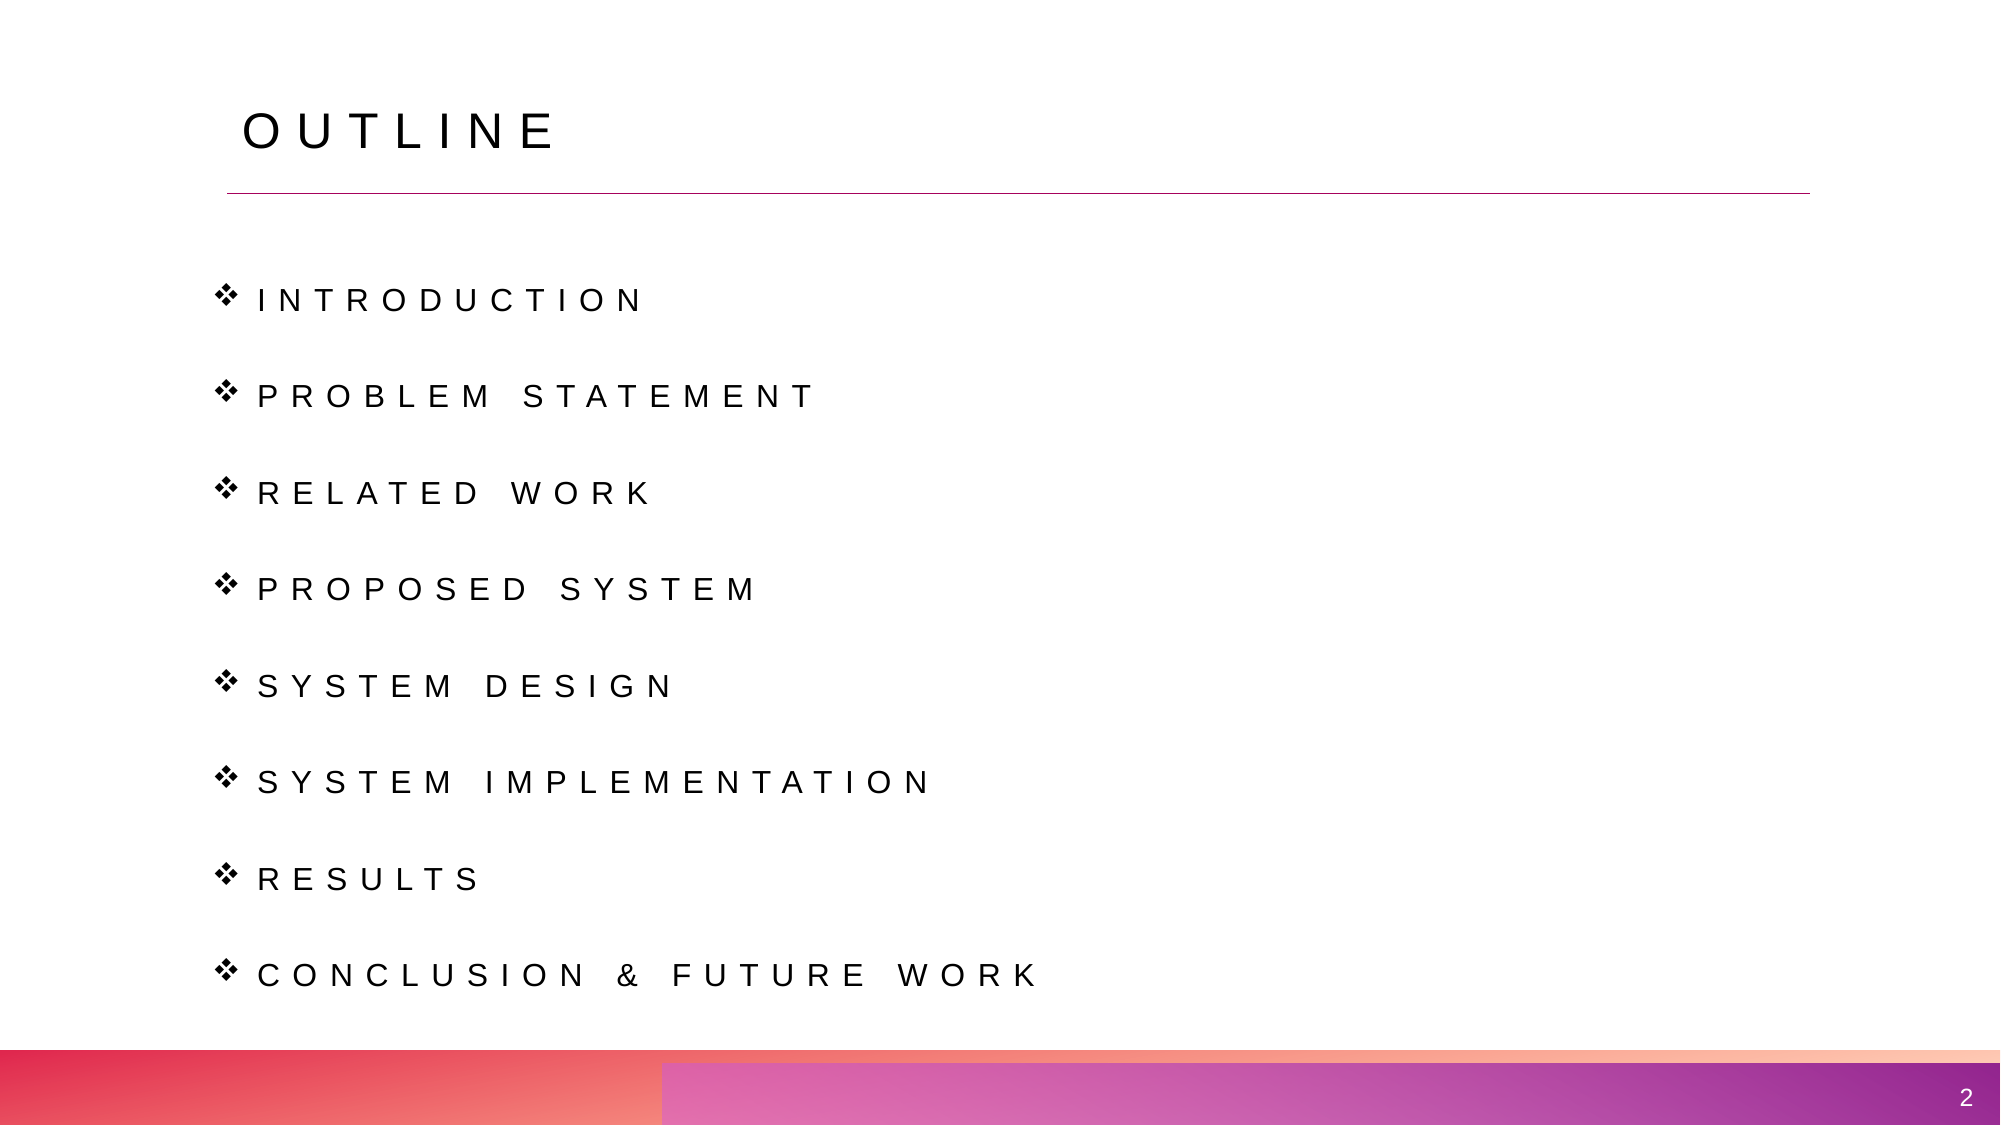

# Outline
Introduction
Problem statement
Related work
Proposed system
System design
System implementation
Results
Conclusion & future work
2